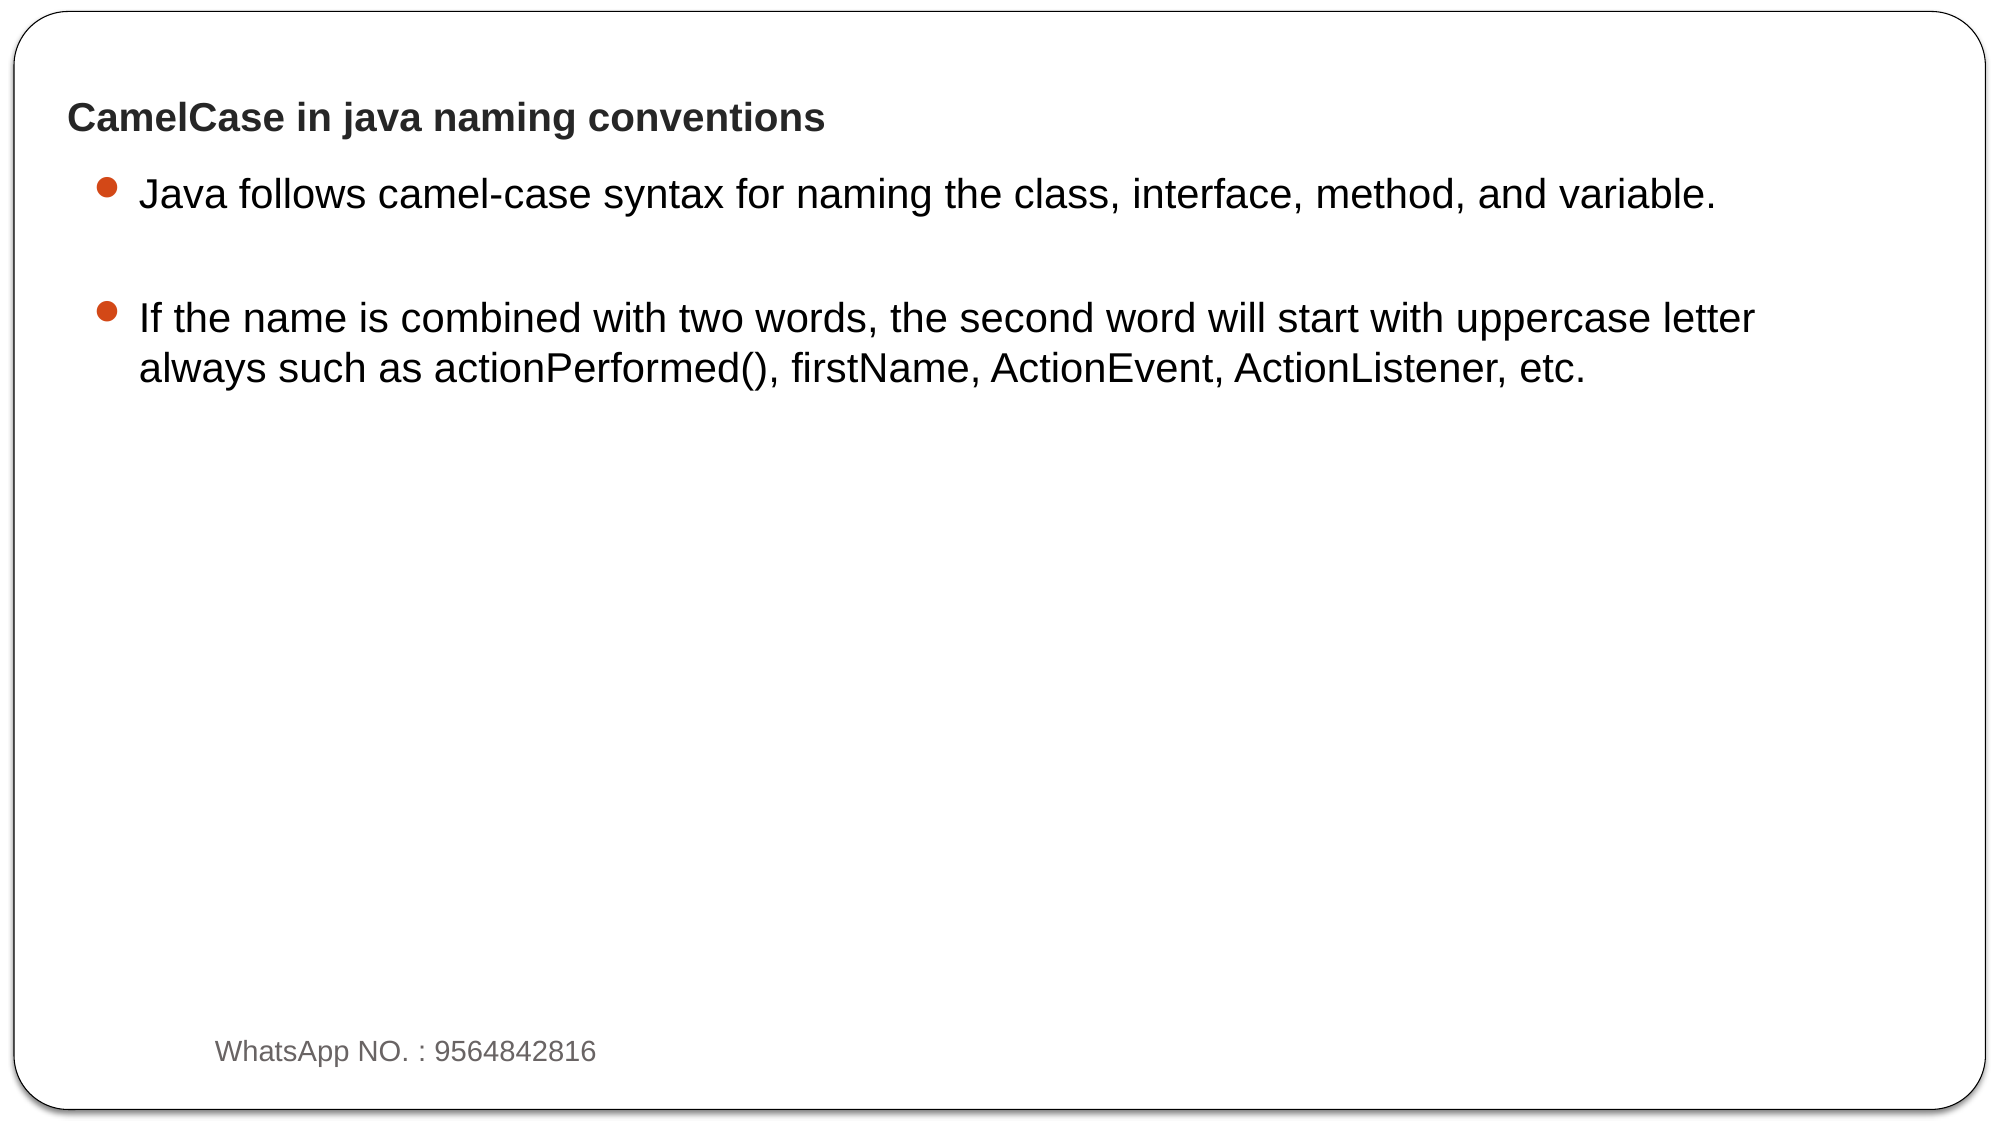

# CamelCase in java naming conventions
Java follows camel-case syntax for naming the class, interface, method, and variable.

If the name is combined with two words, the second word will start with uppercase letter always such as actionPerformed(), firstName, ActionEvent, ActionListener, etc.
WhatsApp NO. : 9564842816